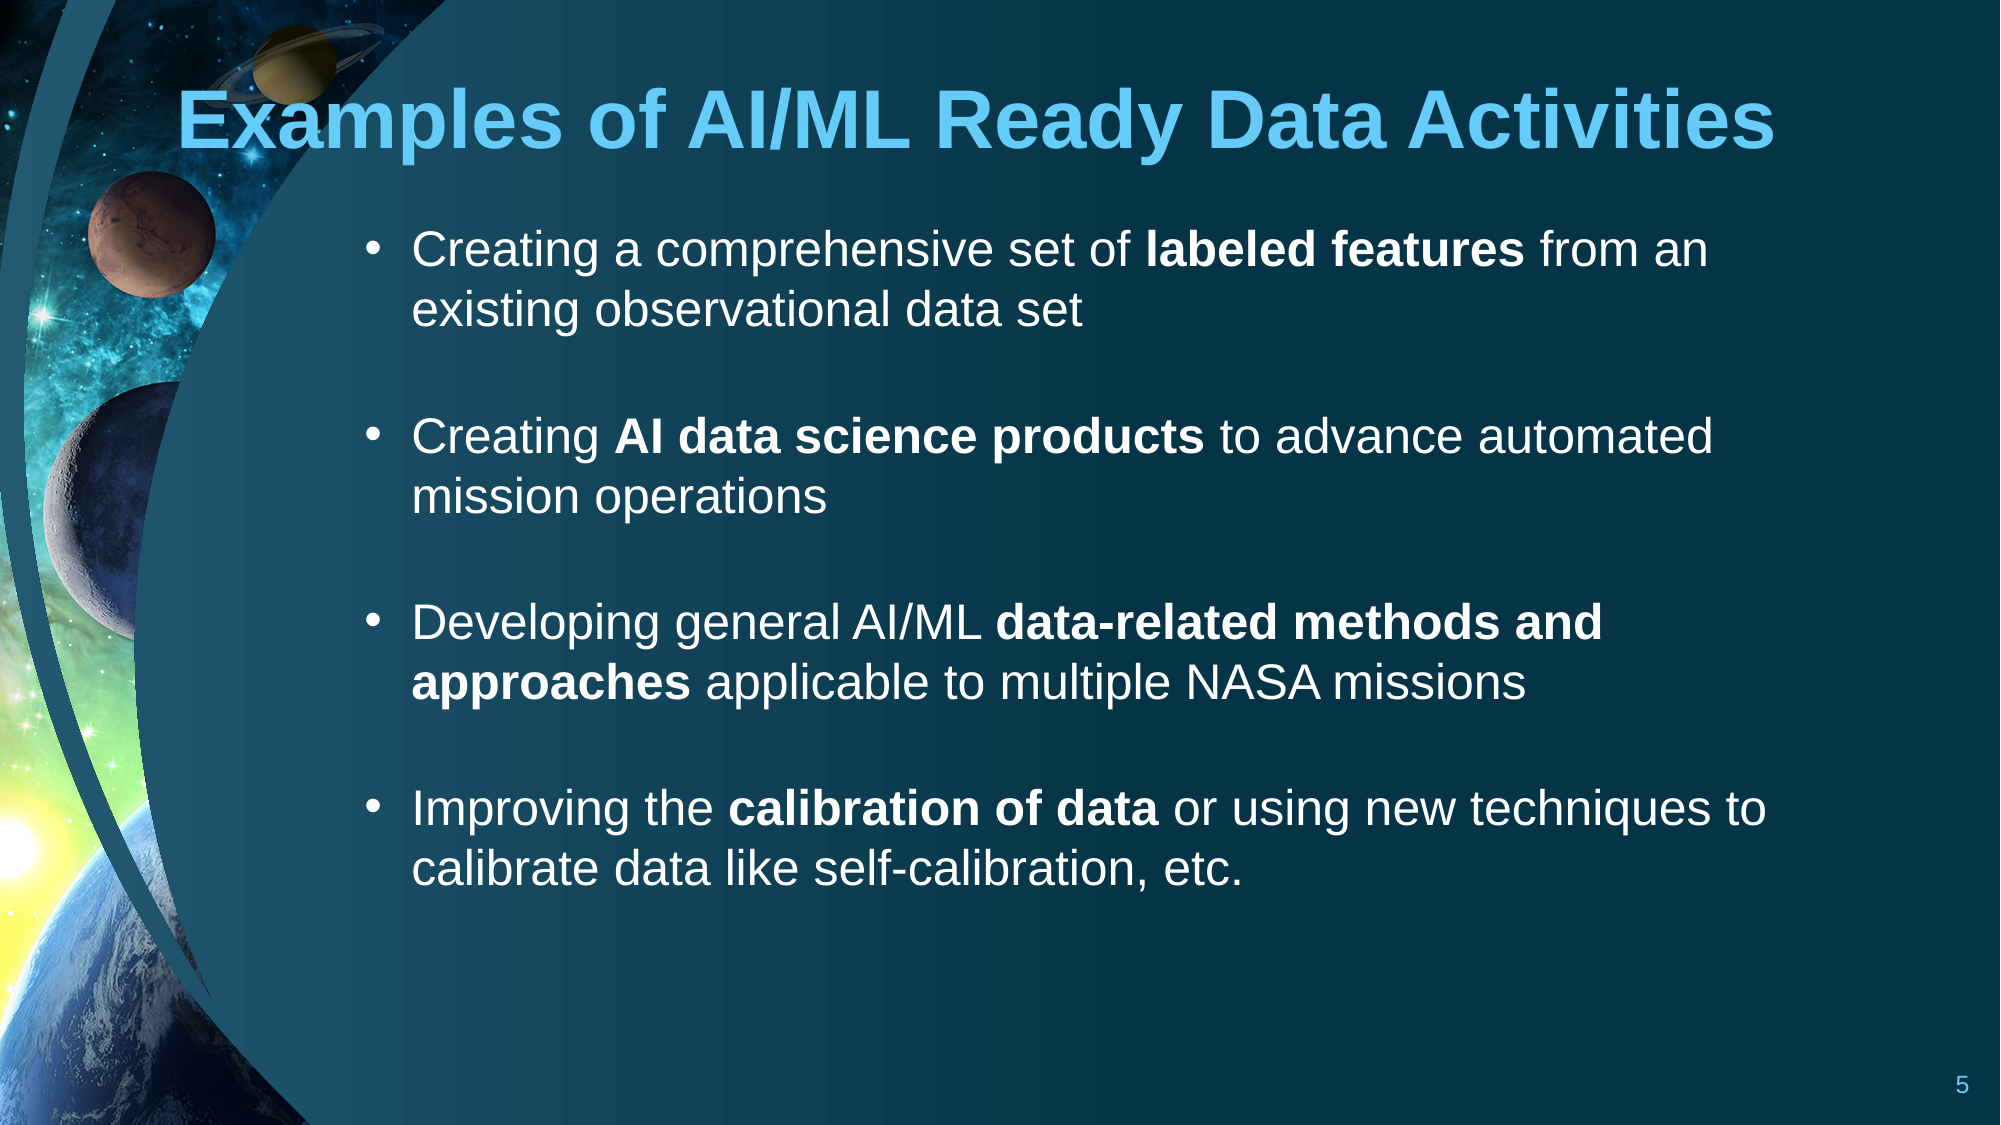

# Examples of AI/ML Ready Data Activities
Creating a comprehensive set of labeled features from an existing observational data set
Creating AI data science products to advance automated mission operations
Developing general AI/ML data-related methods and approaches applicable to multiple NASA missions
Improving the calibration of data or using new techniques to calibrate data like self-calibration, etc.

5